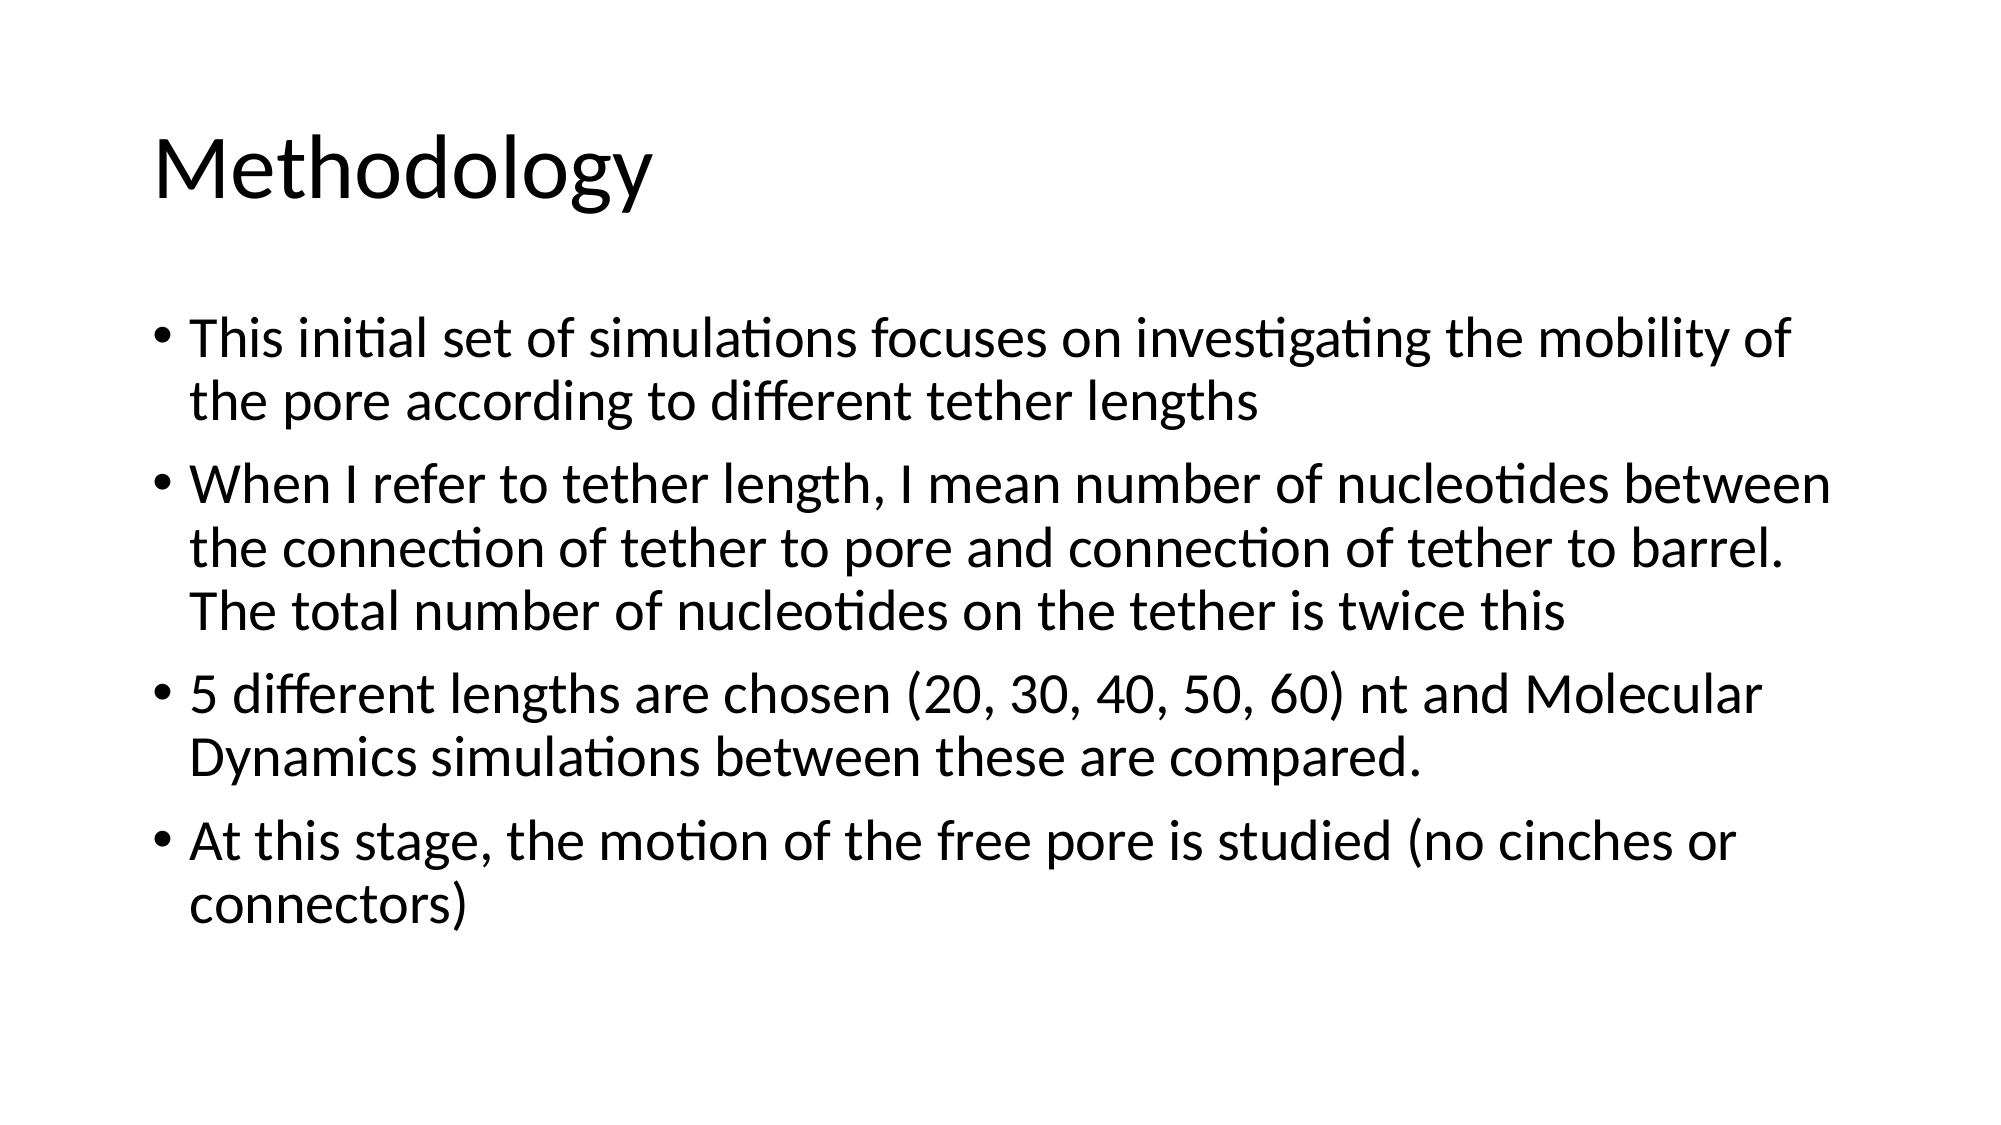

# Methodology
This initial set of simulations focuses on investigating the mobility of the pore according to different tether lengths
When I refer to tether length, I mean number of nucleotides between the connection of tether to pore and connection of tether to barrel. The total number of nucleotides on the tether is twice this
5 different lengths are chosen (20, 30, 40, 50, 60) nt and Molecular Dynamics simulations between these are compared.
At this stage, the motion of the free pore is studied (no cinches or connectors)